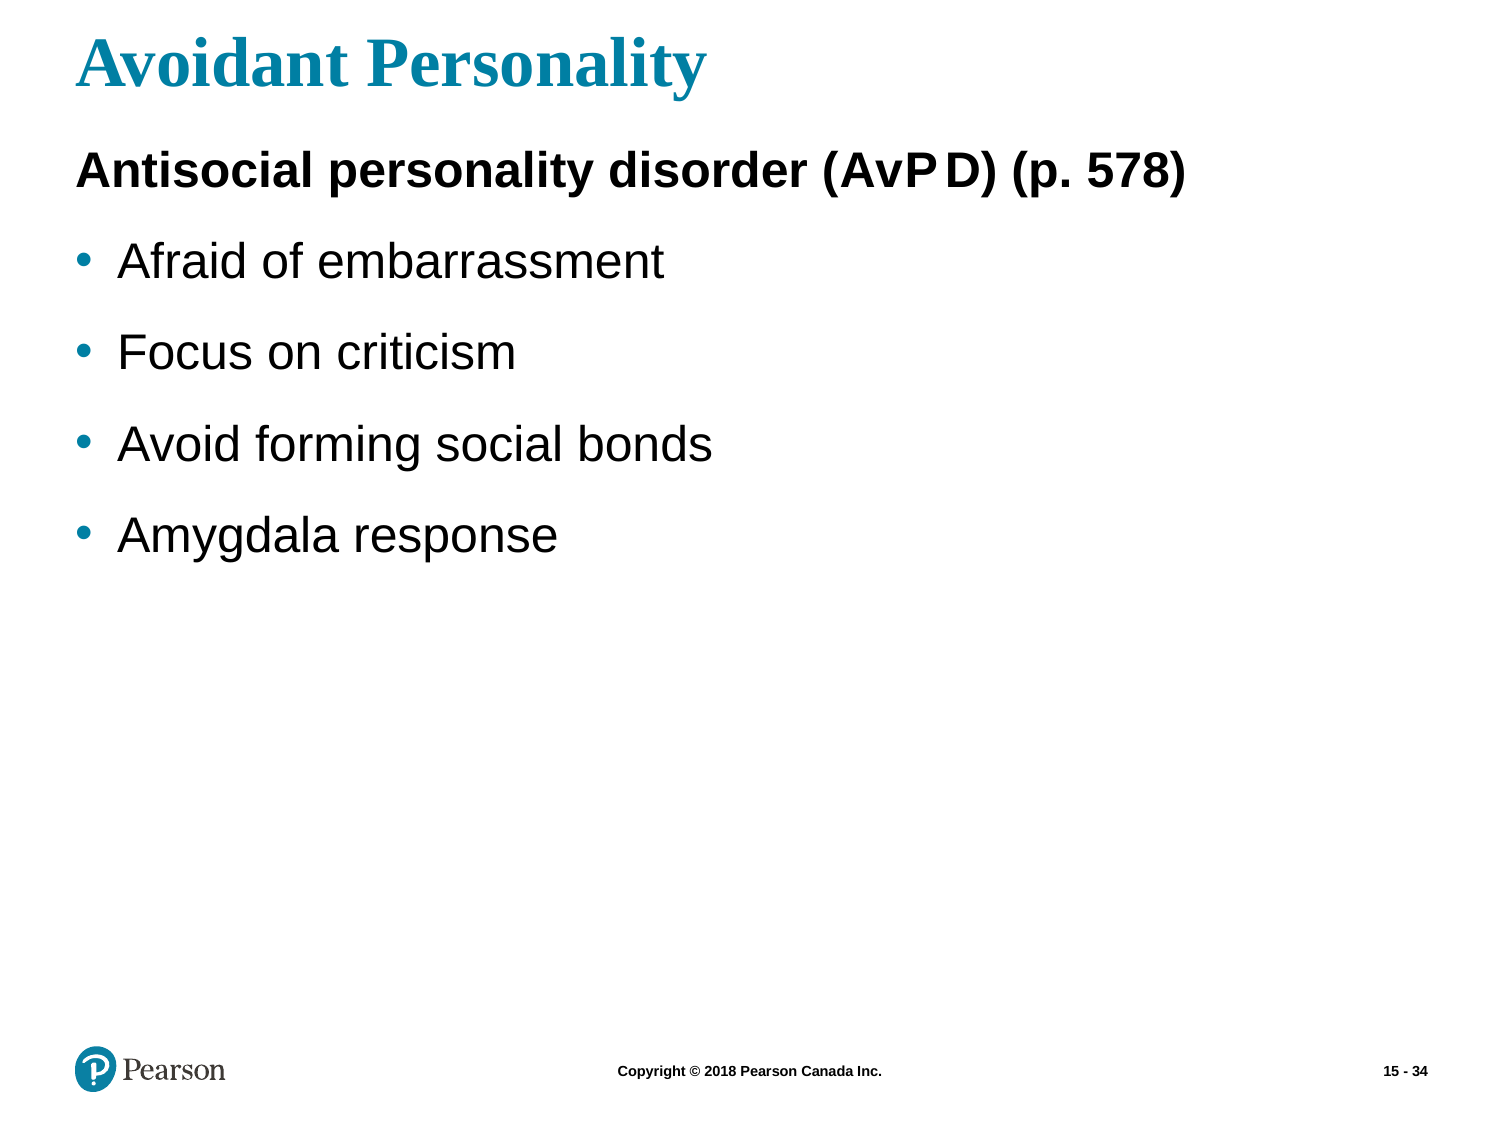

# Avoidant Personality
Antisocial personality disorder (A v P D) (p. 578)
Afraid of embarrassment
Focus on criticism
Avoid forming social bonds
Amygdala response